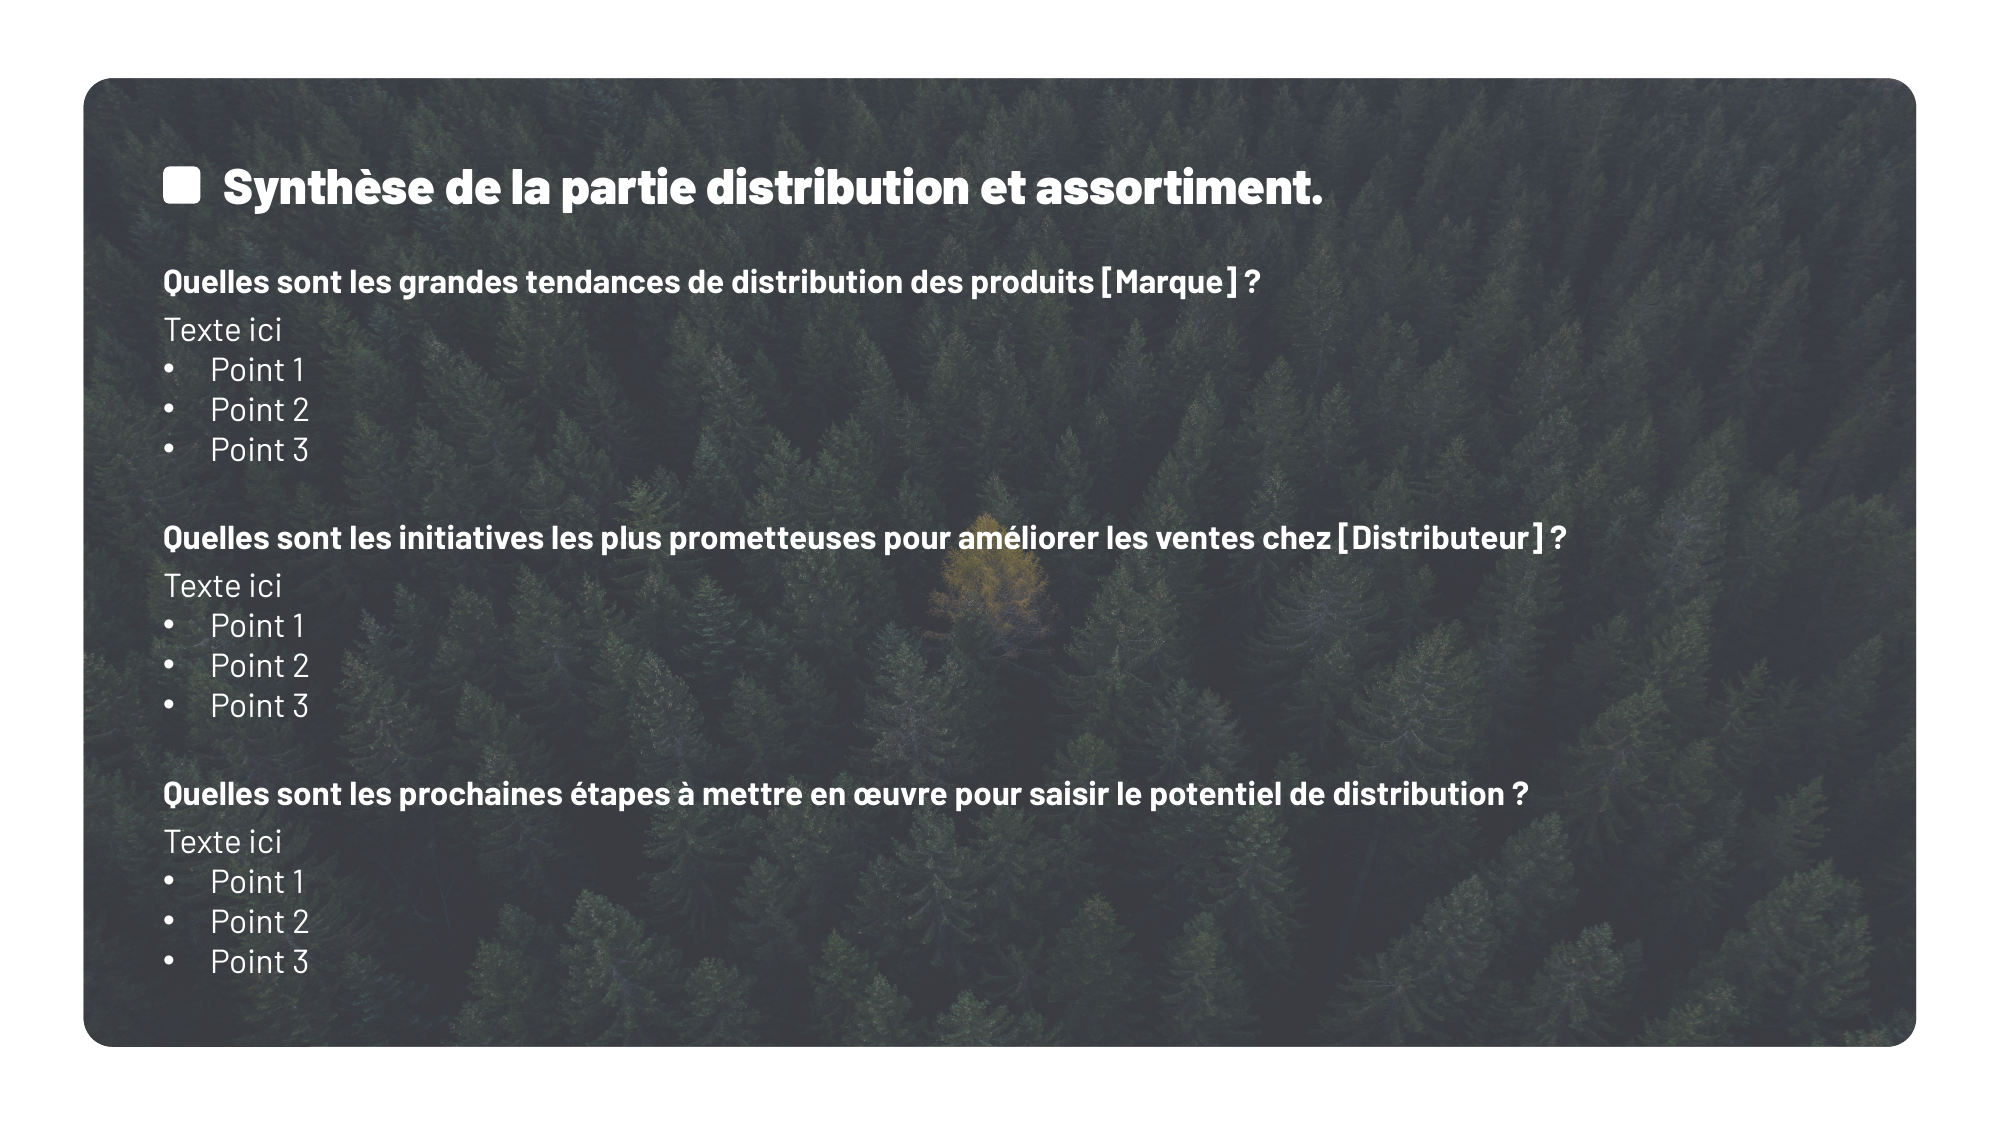

Synthèse de la partie distribution et assortiment.

Quelles sont les grandes tendances de distribution des produits [Marque] ?
Texte ici
Point 1
Point 2
Point 3

Quelles sont les initiatives les plus prometteuses pour améliorer les ventes chez [Distributeur] ?
Texte ici
Point 1
Point 2
Point 3

Quelles sont les prochaines étapes à mettre en œuvre pour saisir le potentiel de distribution ?
Texte ici
Point 1
Point 2
Point 3